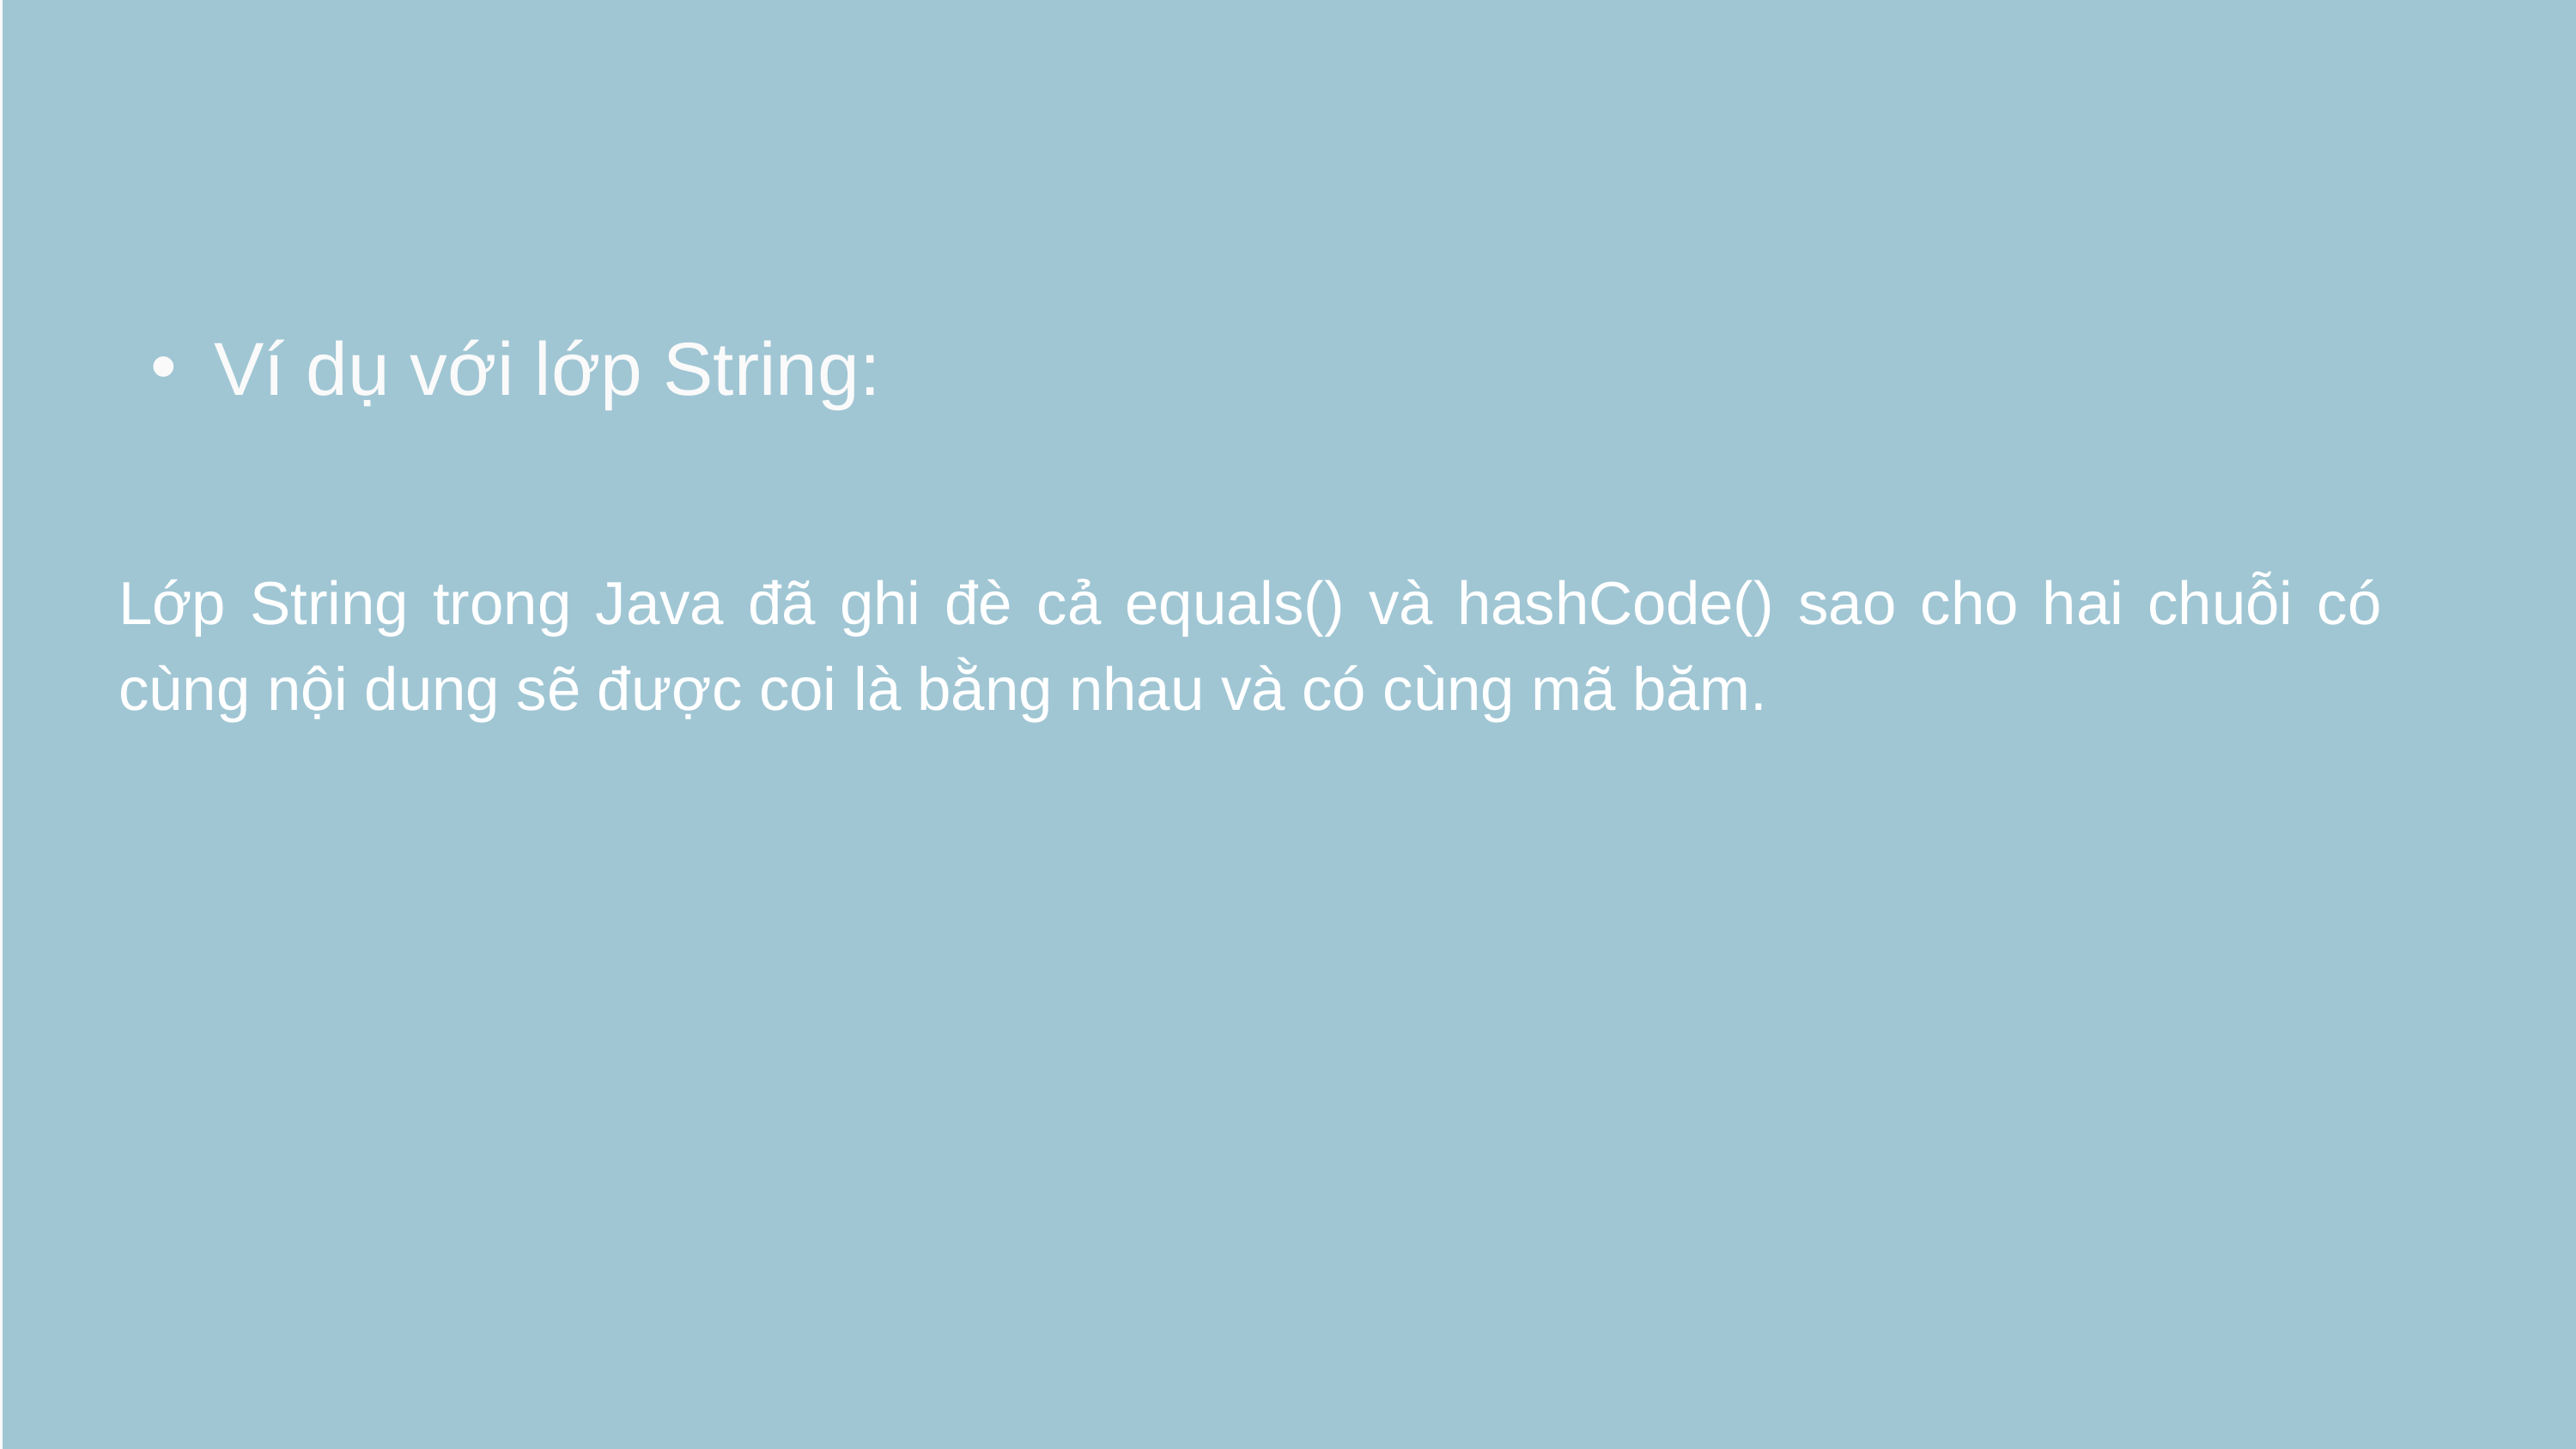

Ví dụ với lớp String:

Lớp String trong Java đã ghi đè cả equals() và hashCode() sao cho hai chuỗi có cùng nội dung sẽ được coi là bằng nhau và có cùng mã băm.